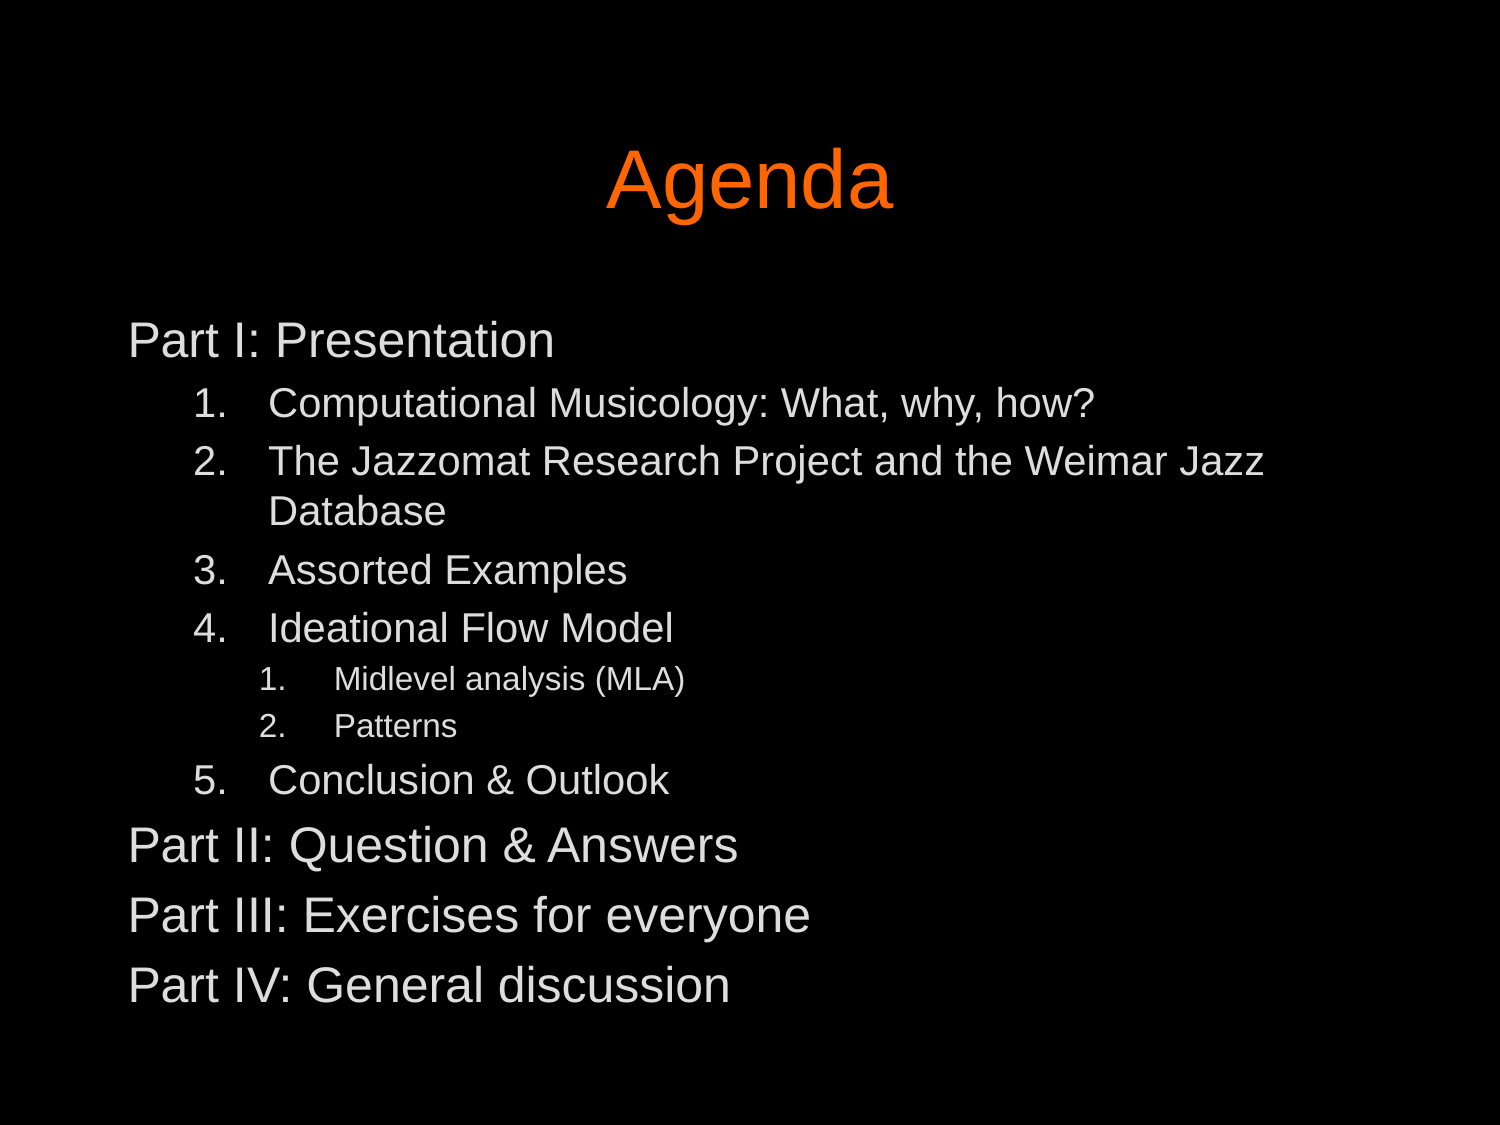

# Agenda
Part I: Presentation
Computational Musicology: What, why, how?
The Jazzomat Research Project and the Weimar Jazz Database
Assorted Examples
Ideational Flow Model
Midlevel analysis (MLA)
Patterns
Conclusion & Outlook
Part II: Question & Answers
Part III: Exercises for everyone
Part IV: General discussion